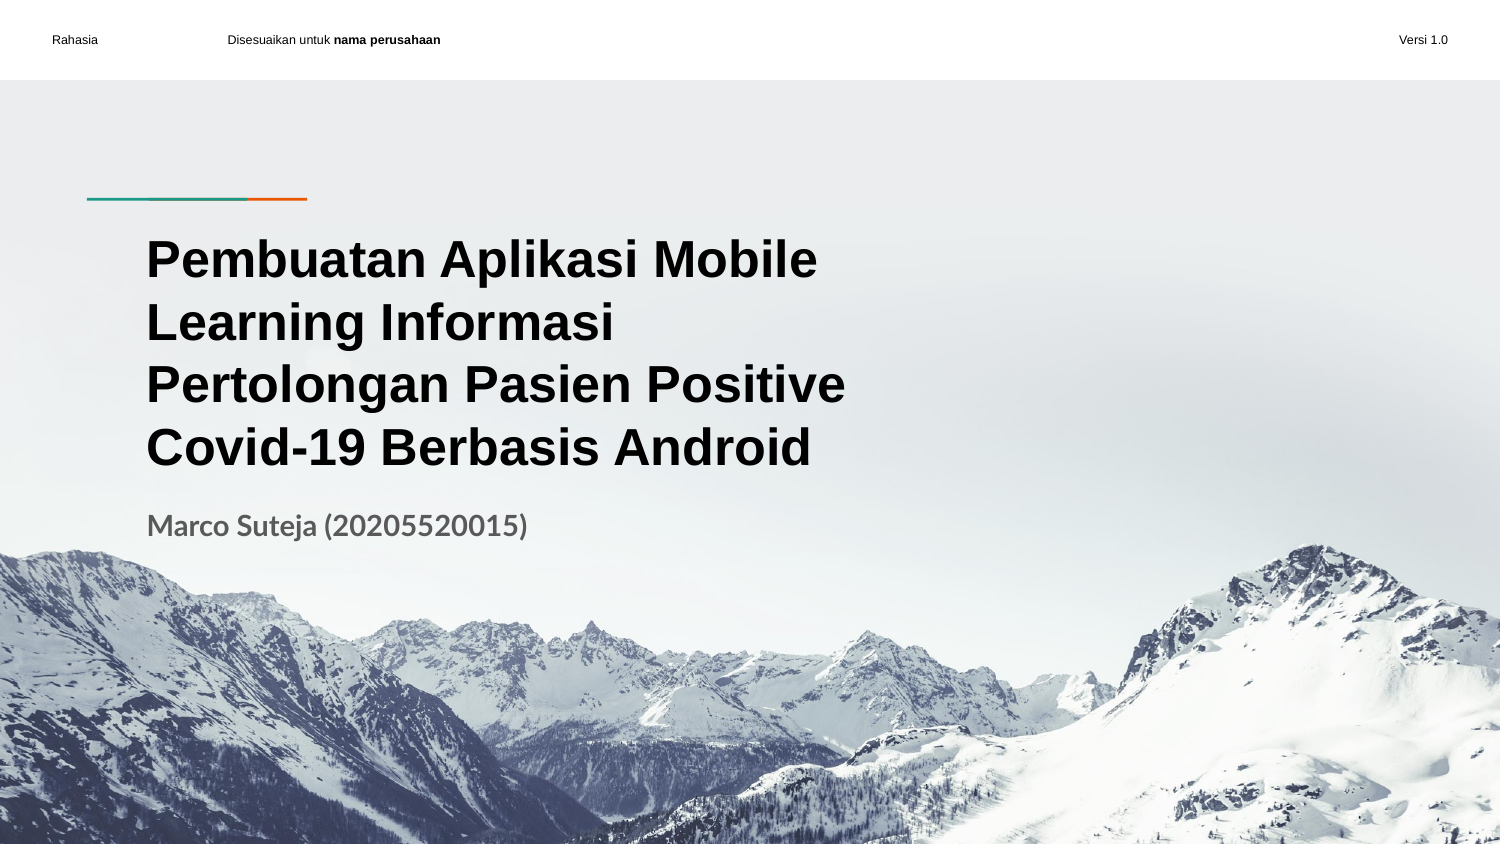

# Pembuatan Aplikasi Mobile Learning Informasi Pertolongan Pasien Positive Covid-19 Berbasis Android
Marco Suteja (20205520015)